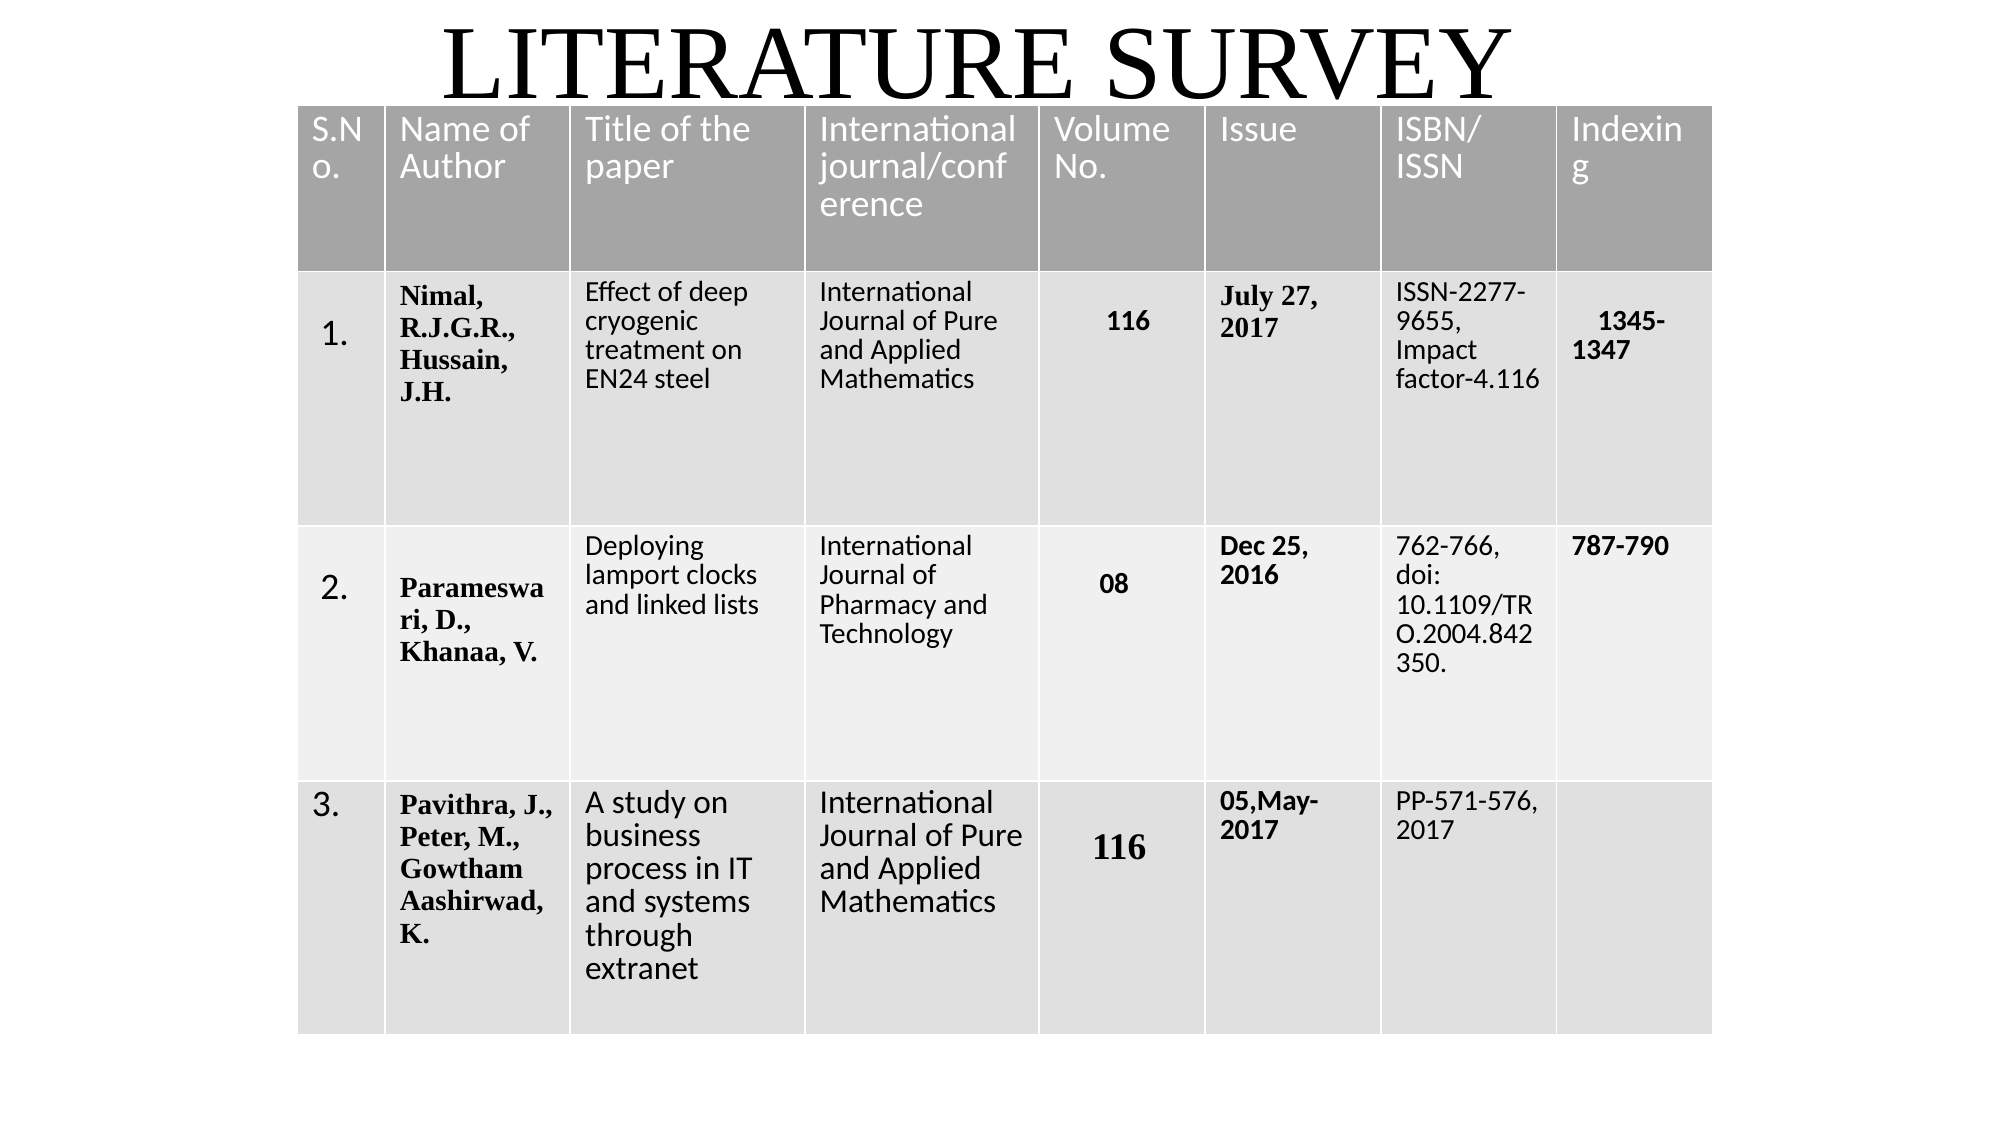

# LITERATURE SURVEY
| S.No. | Name of Author | Title of the paper | International journal/conference | Volume No. | Issue | ISBN/ ISSN | Indexing |
| --- | --- | --- | --- | --- | --- | --- | --- |
| 1. | Nimal, R.J.G.R., Hussain, J.H. | Effect of deep cryogenic treatment on EN24 steel | International Journal of Pure and Applied Mathematics | 116 | July 27, 2017 | ISSN-2277-9655, Impact factor-4.116 | 1345-1347 |
| 2. | Parameswari, D., Khanaa, V. | Deploying lamport clocks and linked lists | International Journal of Pharmacy and Technology | 08 | Dec 25, 2016 | 762-766, doi: 10.1109/TRO.2004.842350. | 787-790 |
| 3. | Pavithra, J., Peter, M., Gowtham Aashirwad, K. | A study on business process in IT and systems through extranet | International Journal of Pure and Applied Mathematics | 116 | 05,May-2017 | PP-571-576, 2017 |  |